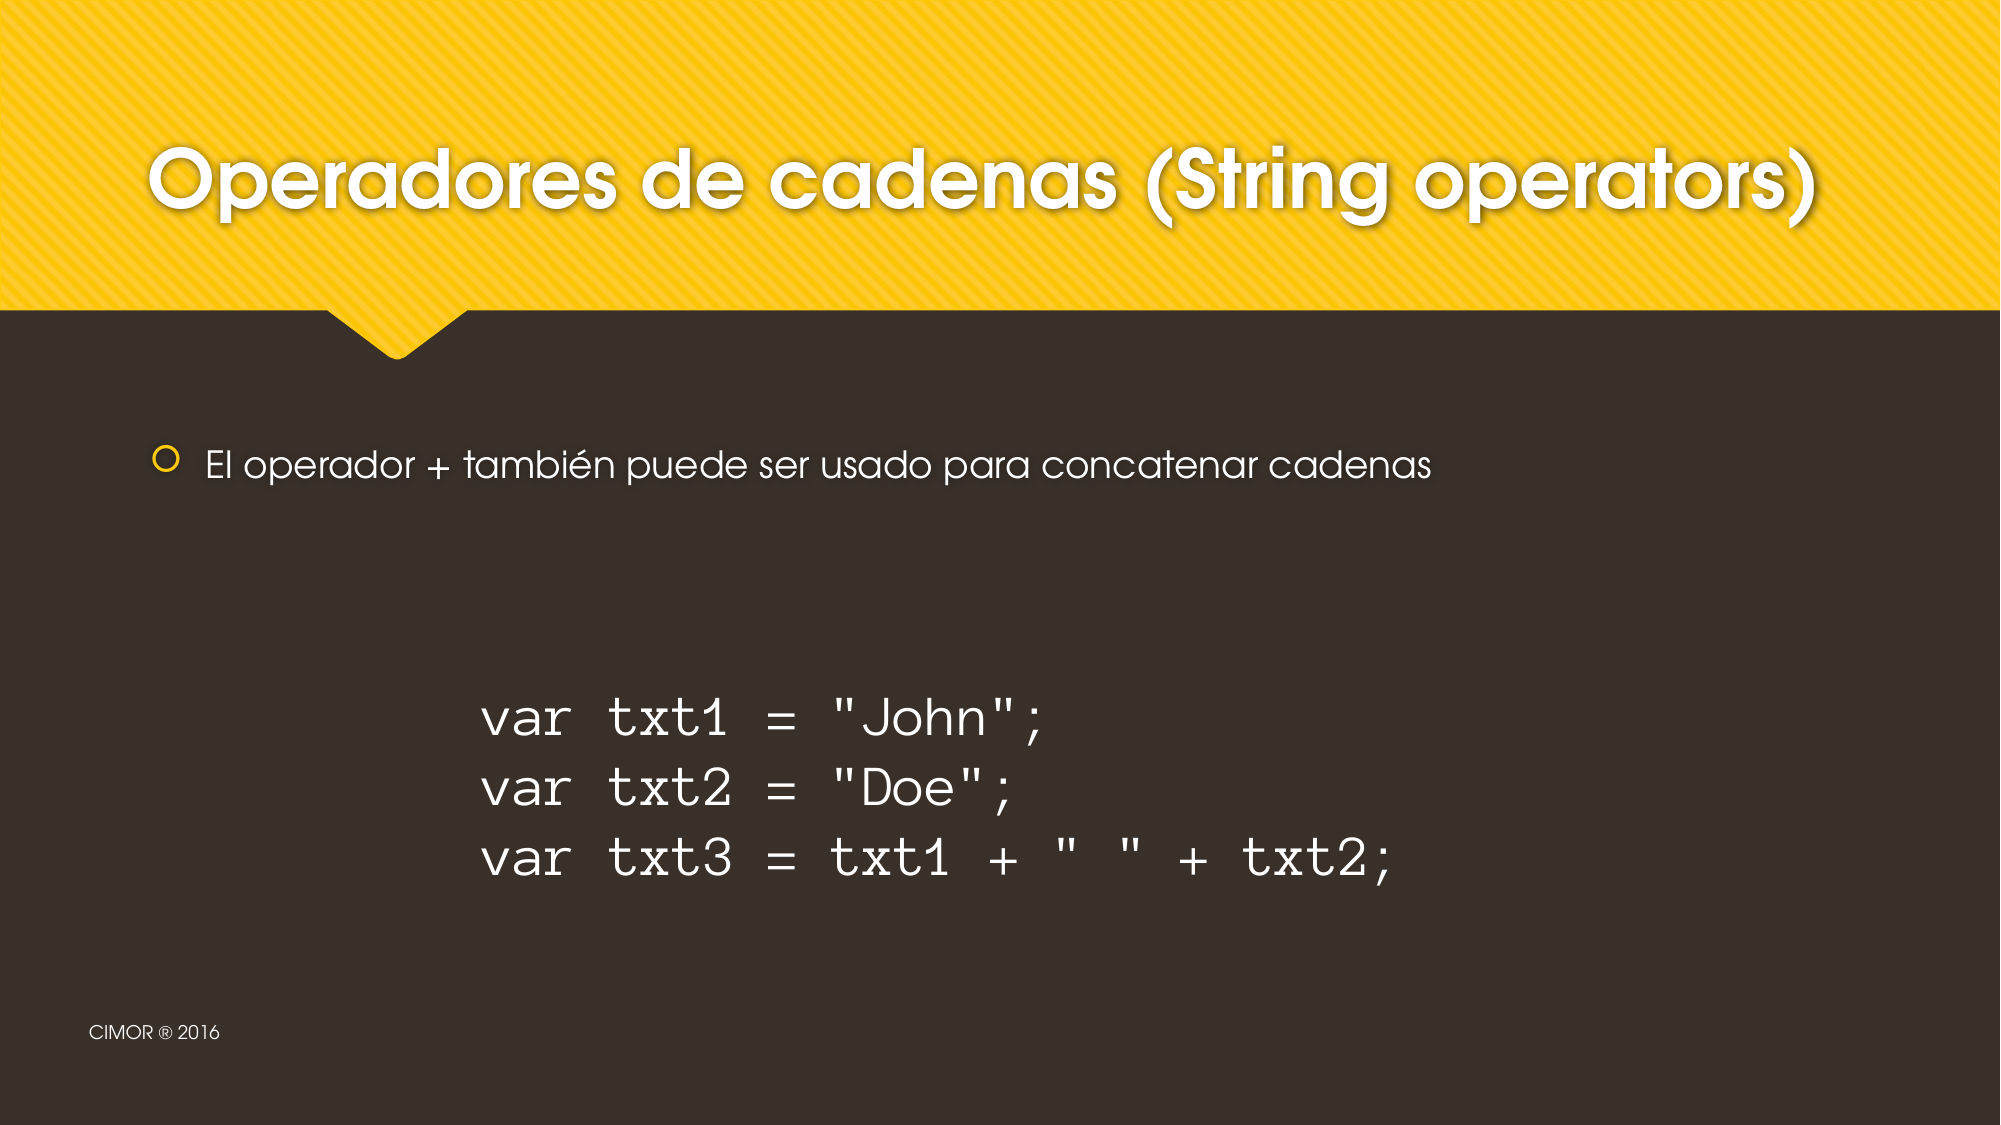

# Operadores de cadenas (String operators)
El operador + también puede ser usado para concatenar cadenas
var txt1 = "John";
var txt2 = "Doe";
var txt3 = txt1 + " " + txt2;
CIMOR ® 2016